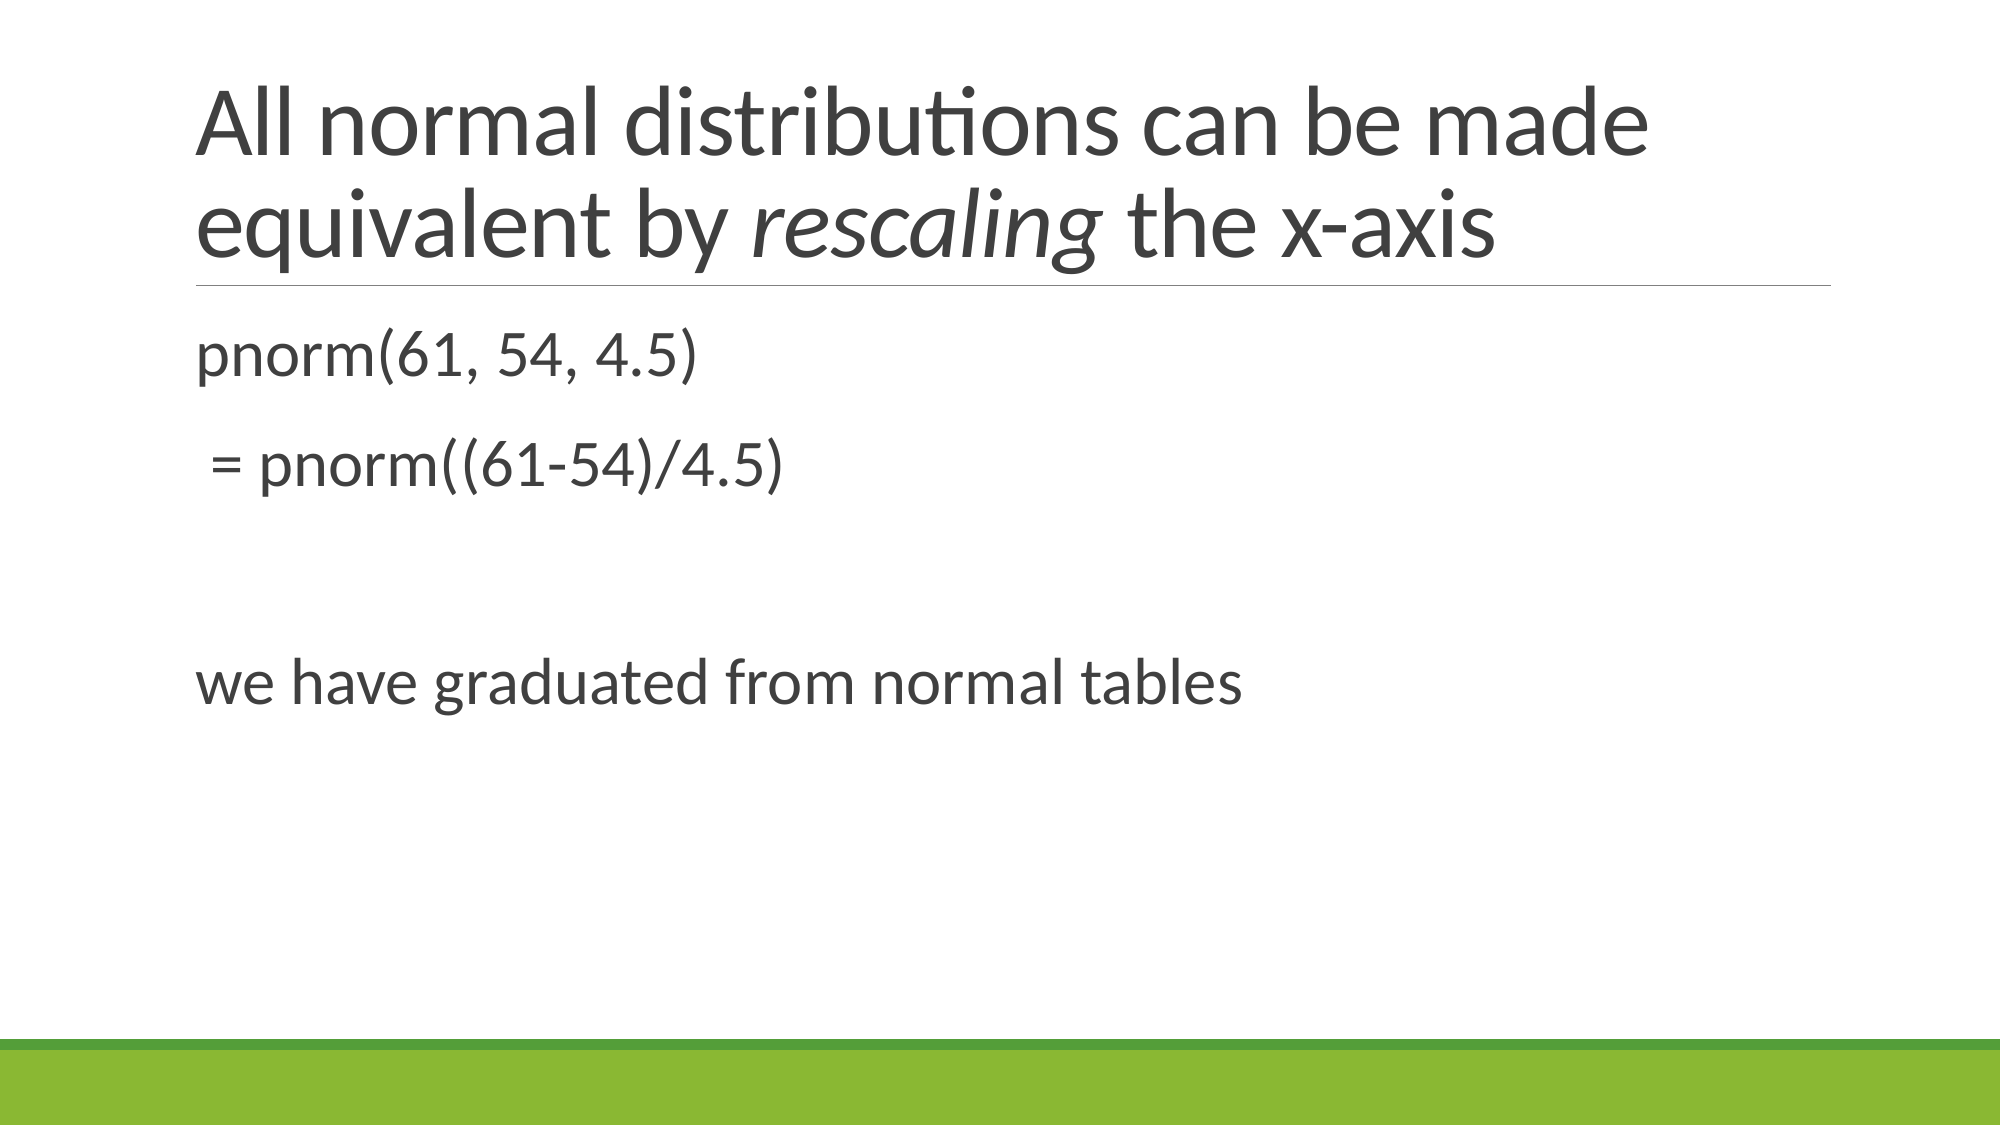

# All normal distributions can be made equivalent by rescaling the x-axis
pnorm(61, 54, 4.5)
 = pnorm((61-54)/4.5)

we have graduated from normal tables